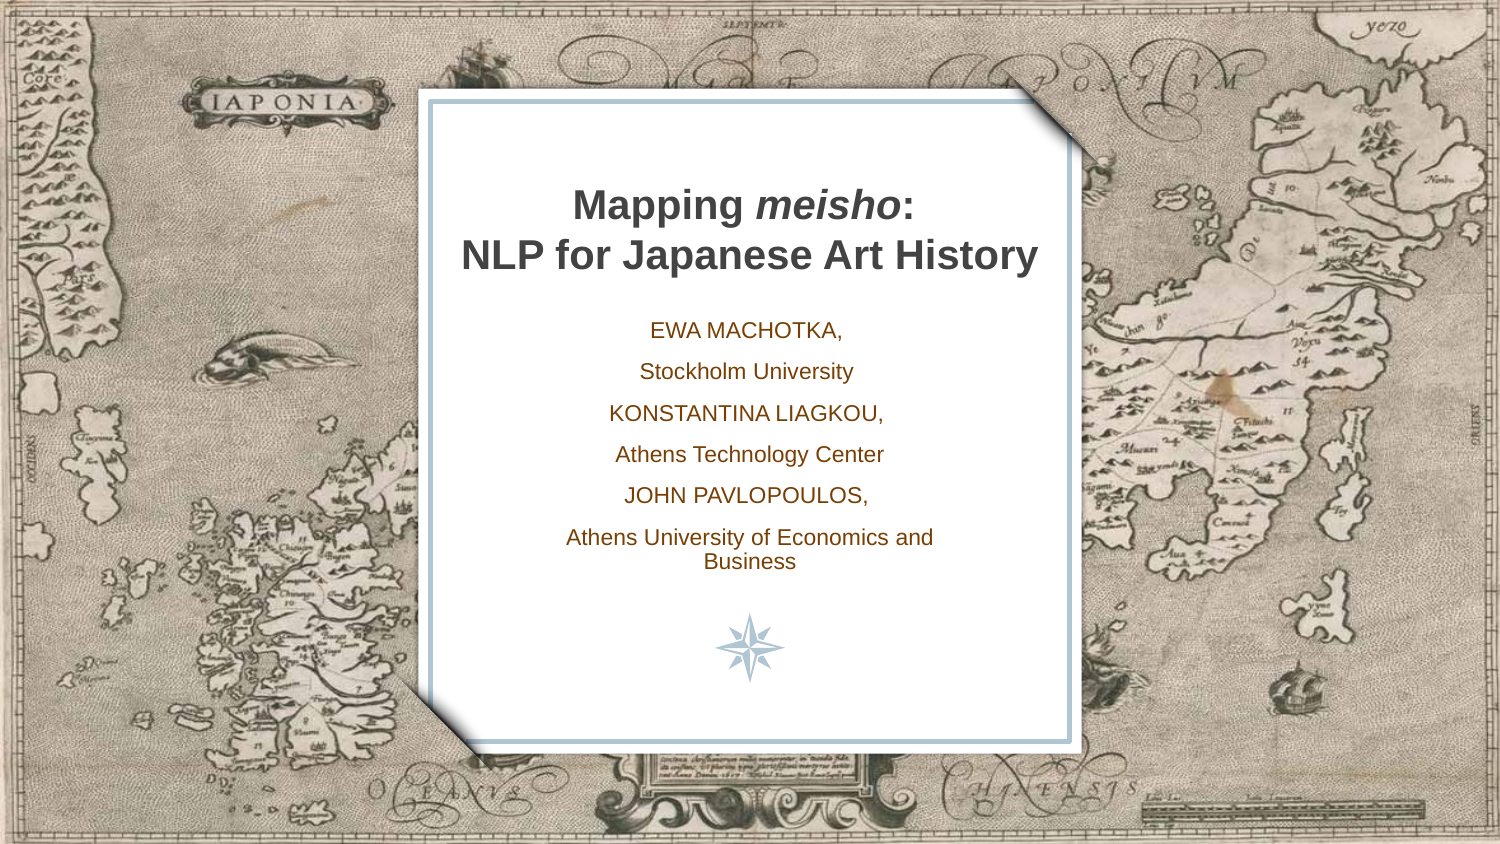

# Mapping meisho:
NLP for Japanese Art History
EWA MACHOTKA,
Stockholm University
KONSTANTINA LIAGKOU,
Athens Technology Center
JOHN PAVLOPOULOS,
Athens University of Economics and Business